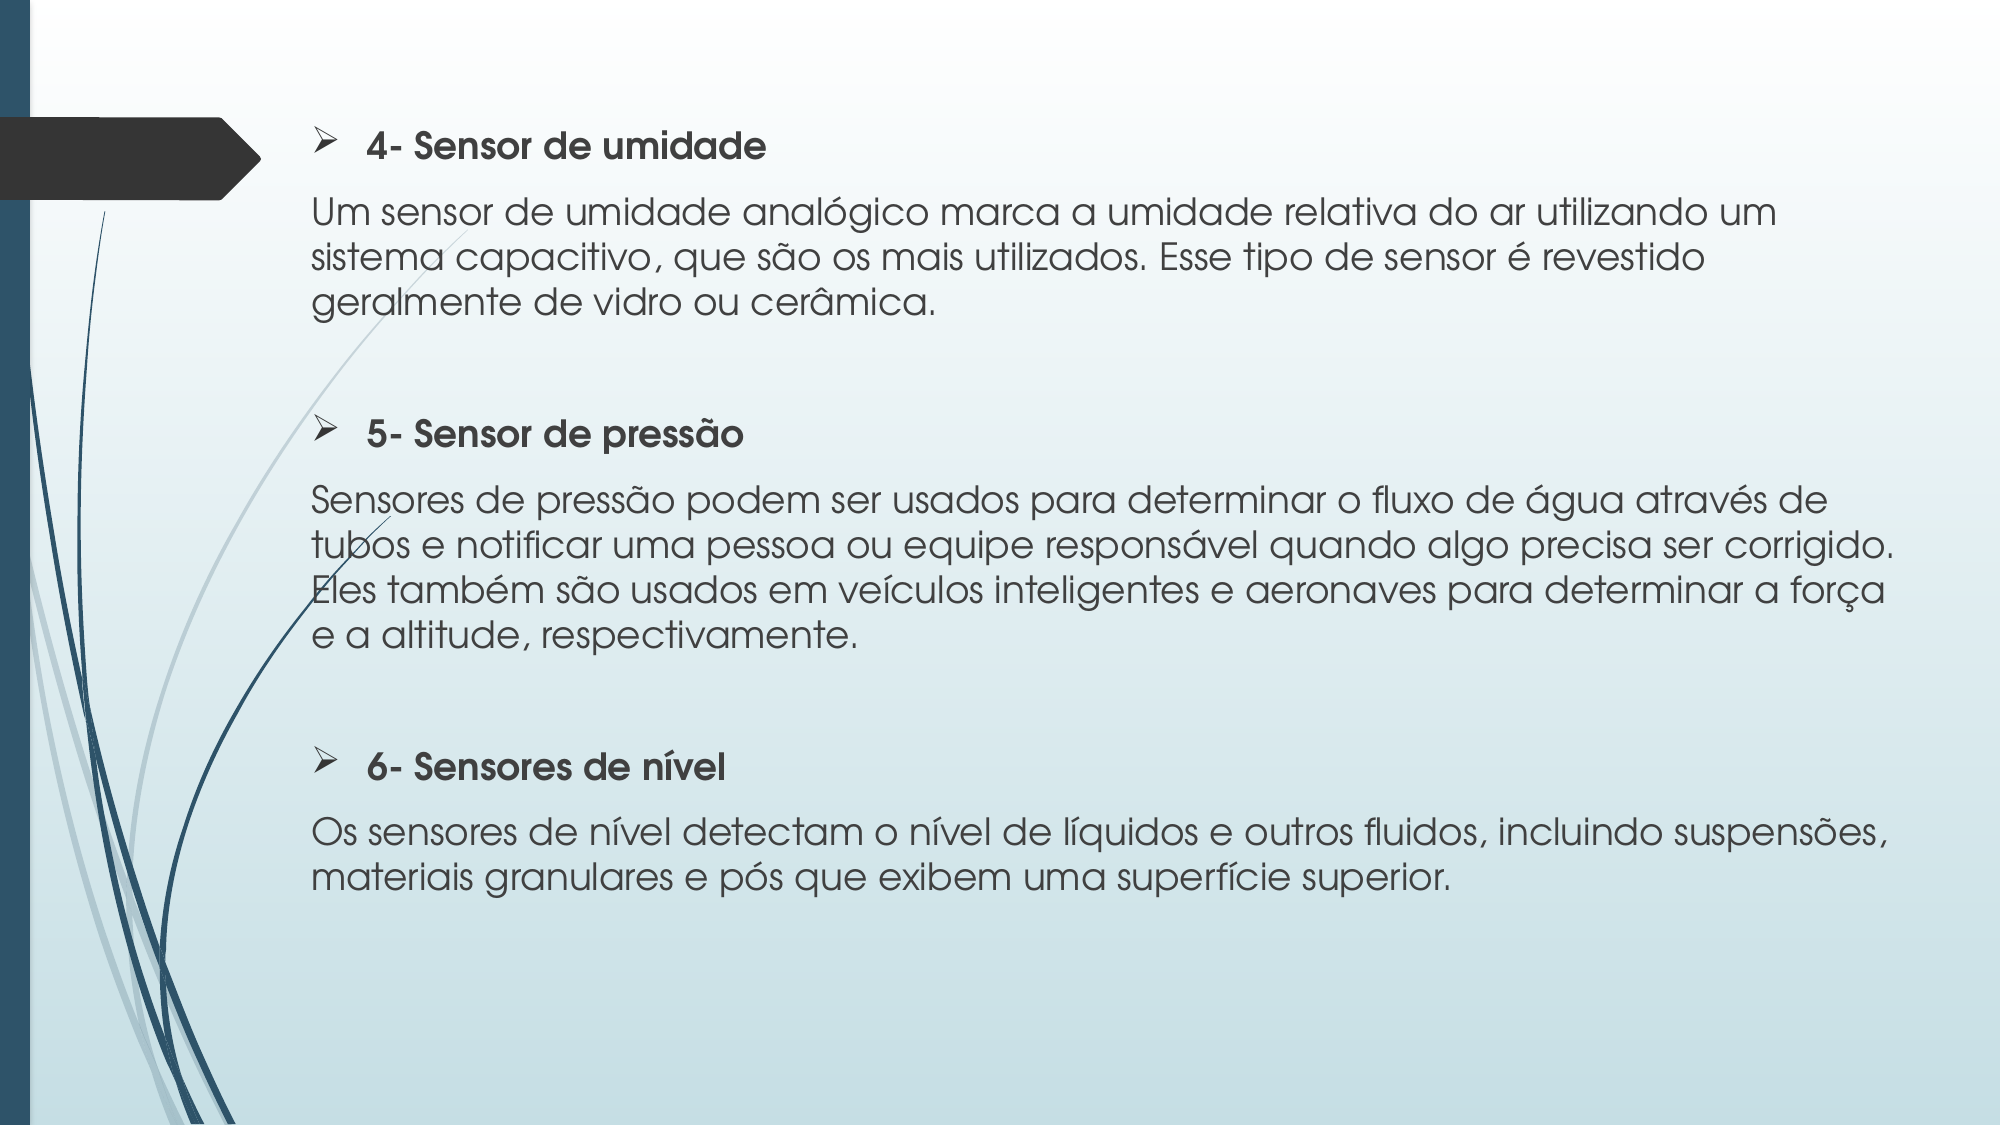

4- Sensor de umidade
Um sensor de umidade analógico marca a umidade relativa do ar utilizando um sistema capacitivo, que são os mais utilizados. Esse tipo de sensor é revestido geralmente de vidro ou cerâmica.

5- Sensor de pressão
Sensores de pressão podem ser usados para determinar o fluxo de água através de tubos e notificar uma pessoa ou equipe responsável quando algo precisa ser corrigido. Eles também são usados em veículos inteligentes e aeronaves para determinar a força e a altitude, respectivamente.

6- Sensores de nível
Os sensores de nível detectam o nível de líquidos e outros fluidos, incluindo suspensões, materiais granulares e pós que exibem uma superfície superior.